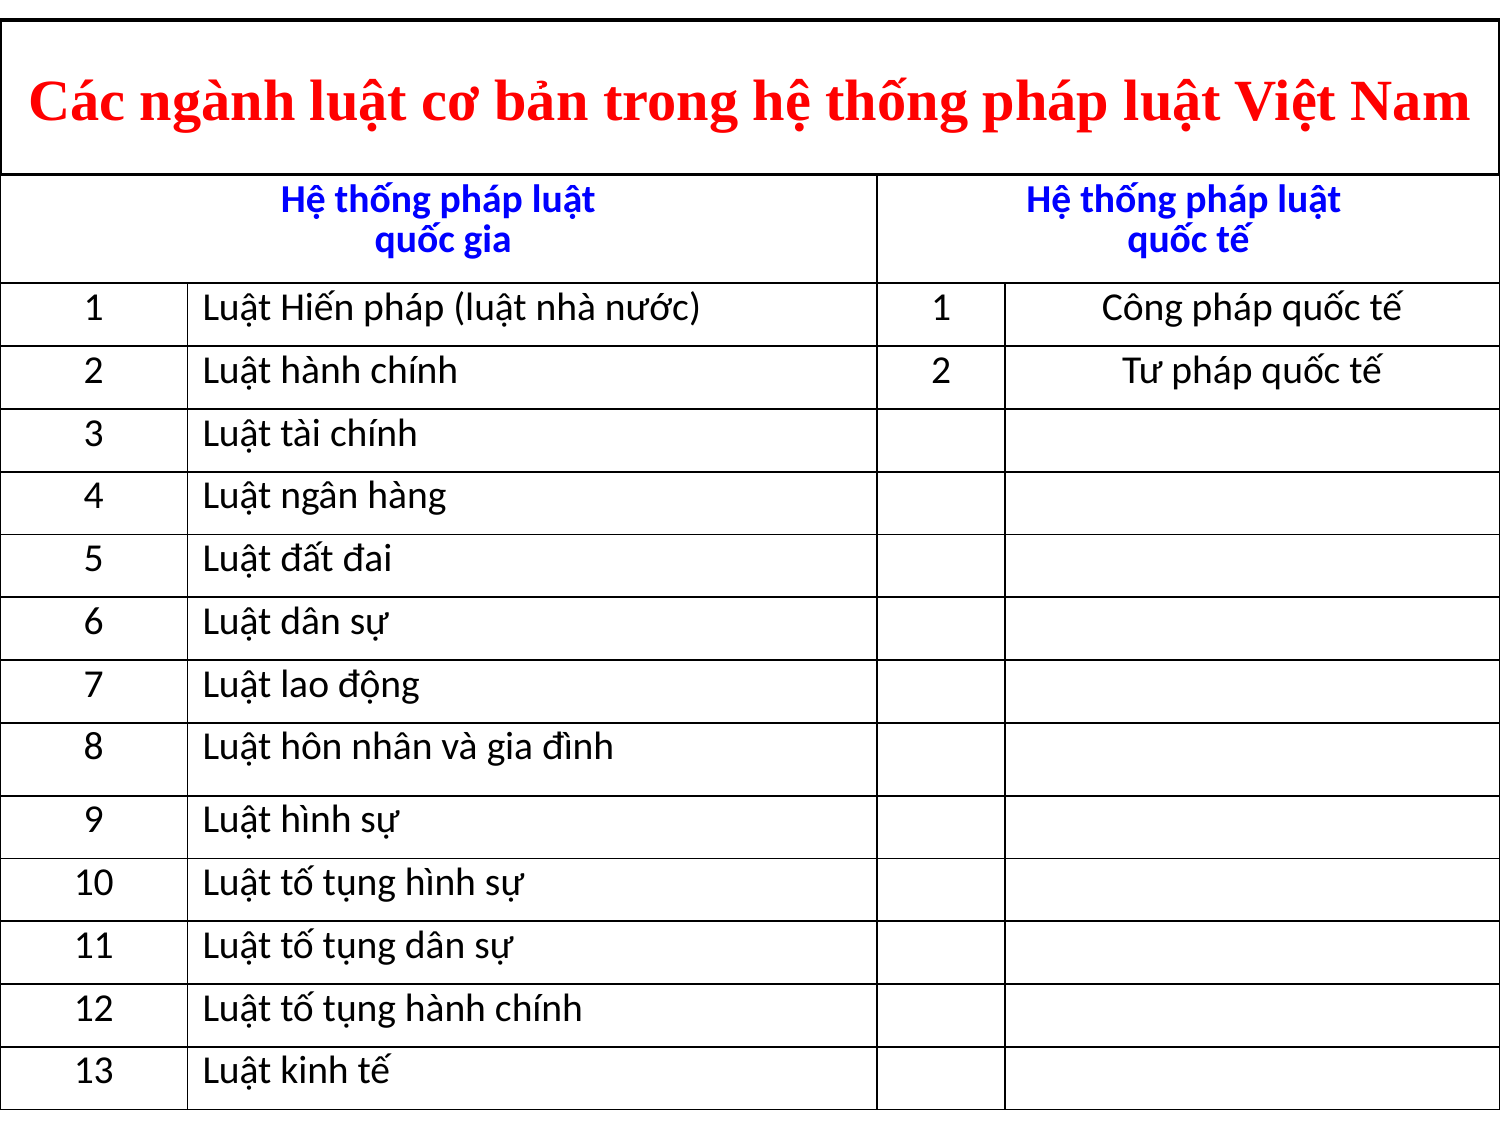

Các ngành luật cơ bản trong hệ thống pháp luật Việt Nam
| Hệ thống pháp luật quốc gia |  | Hệ thống pháp luật quốc tế |  |
| --- | --- | --- | --- |
| 1 | Luật Hiến pháp (luật nhà nước) | 1 | Công pháp quốc tế |
| 2 | Luật hành chính | 2 | Tư pháp quốc tế |
| 3 | Luật tài chính |  |  |
| 4 | Luật ngân hàng |  |  |
| 5 | Luật đất đai |  |  |
| 6 | Luật dân sự |  |  |
| 7 | Luật lao động |  |  |
| 8 | Luật hôn nhân và gia đình |  |  |
| 9 | Luật hình sự |  |  |
| 10 | Luật tố tụng hình sự |  |  |
| 11 | Luật tố tụng dân sự |  |  |
| 12 | Luật tố tụng hành chính |  |  |
| 13 | Luật kinh tế |  |  |

ĐẠI HỌC LUẬT TP.HCM